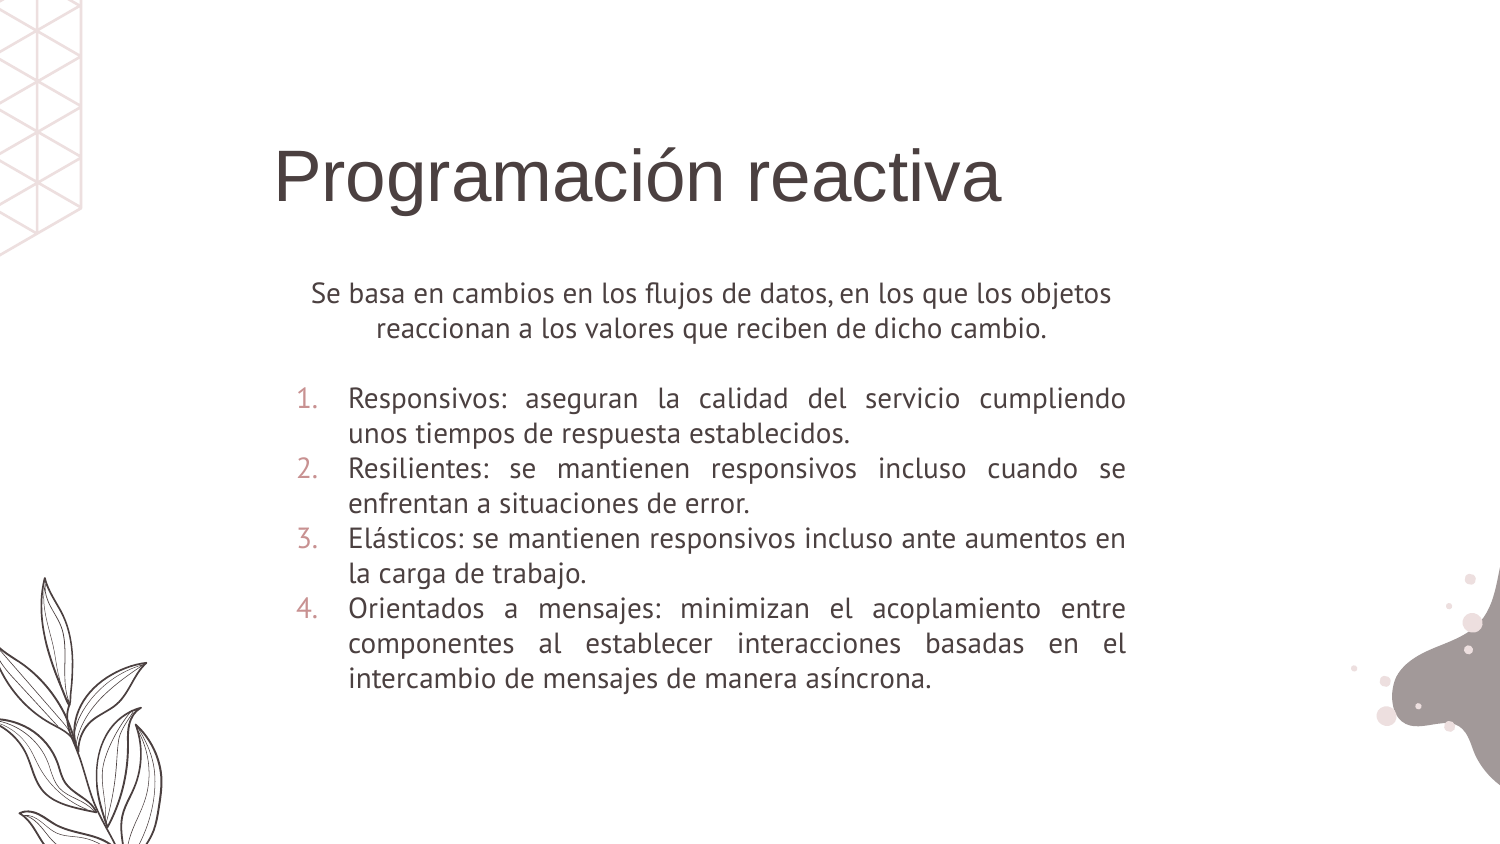

# Programación reactiva
Se basa en cambios en los flujos de datos, en los que los objetos reaccionan a los valores que reciben de dicho cambio.

Responsivos: aseguran la calidad del servicio cumpliendo unos tiempos de respuesta establecidos.
Resilientes: se mantienen responsivos incluso cuando se enfrentan a situaciones de error.
Elásticos: se mantienen responsivos incluso ante aumentos en la carga de trabajo.
Orientados a mensajes: minimizan el acoplamiento entre componentes al establecer interacciones basadas en el intercambio de mensajes de manera asíncrona.